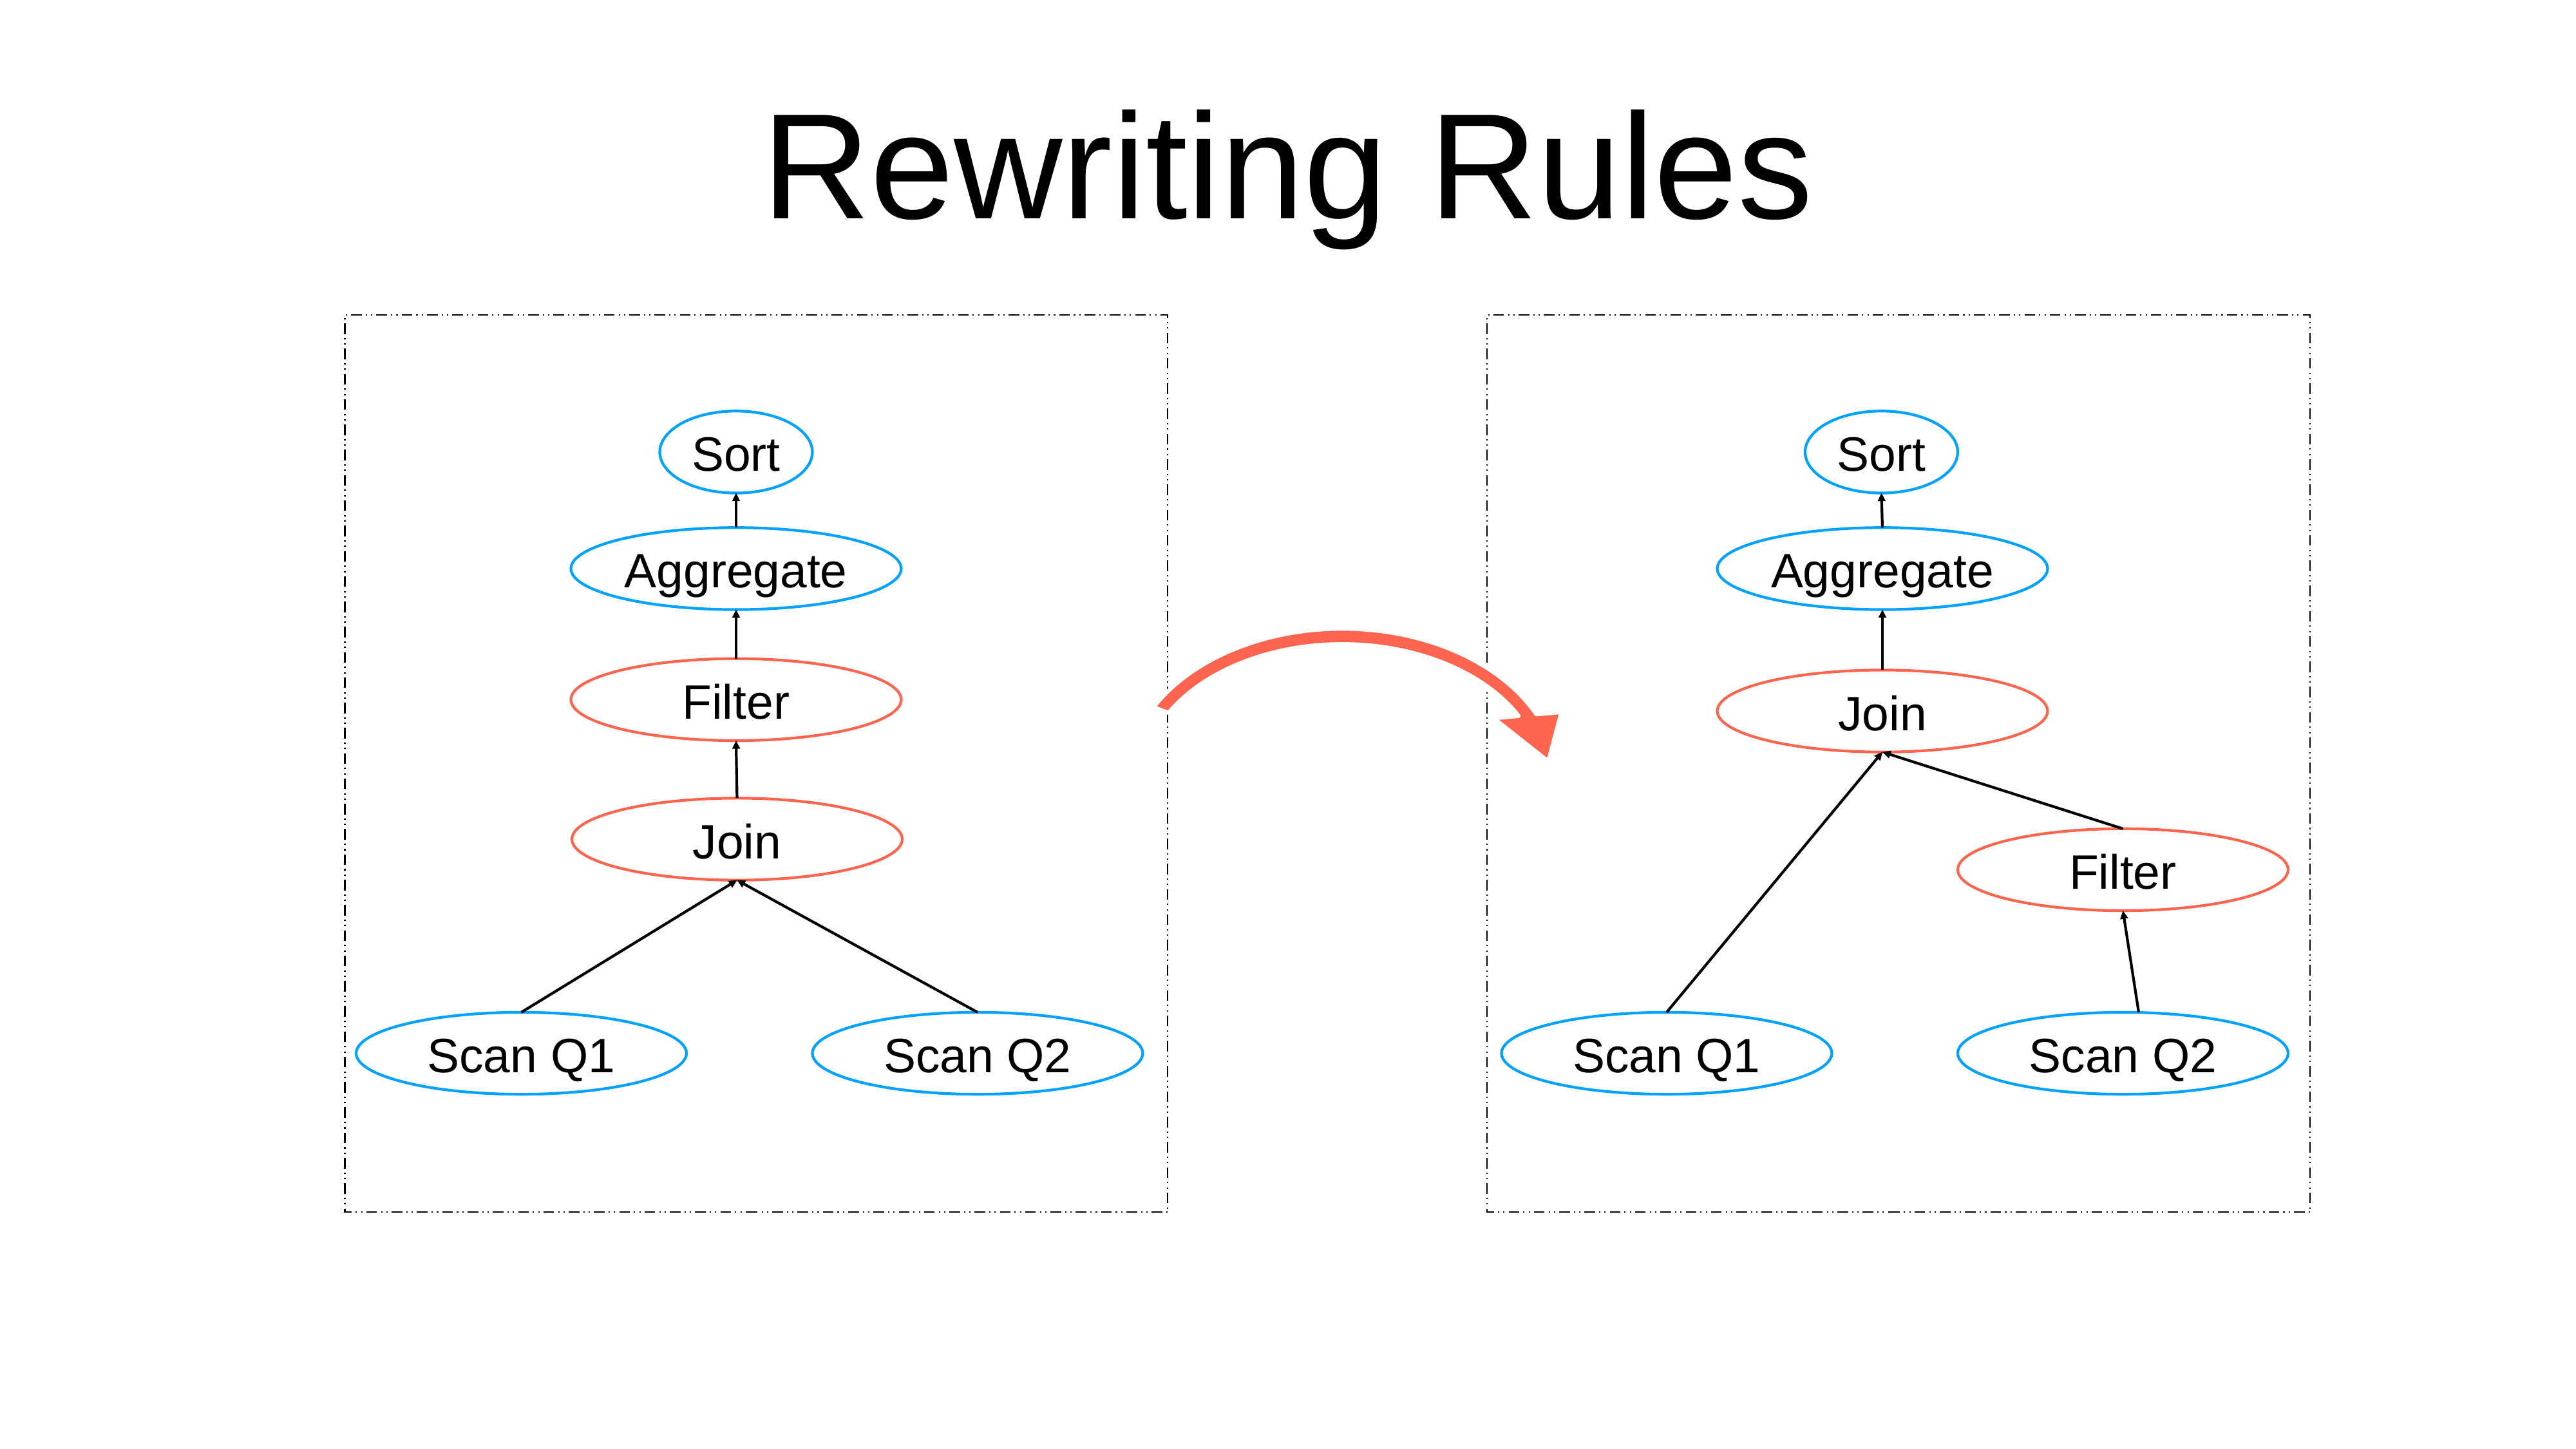

# Rewriting Rules

Sort
Sort
Aggregate
Aggregate

Filter
Join
Join
Filter
Scan Q1
Scan Q2
Scan Q1
Scan Q2